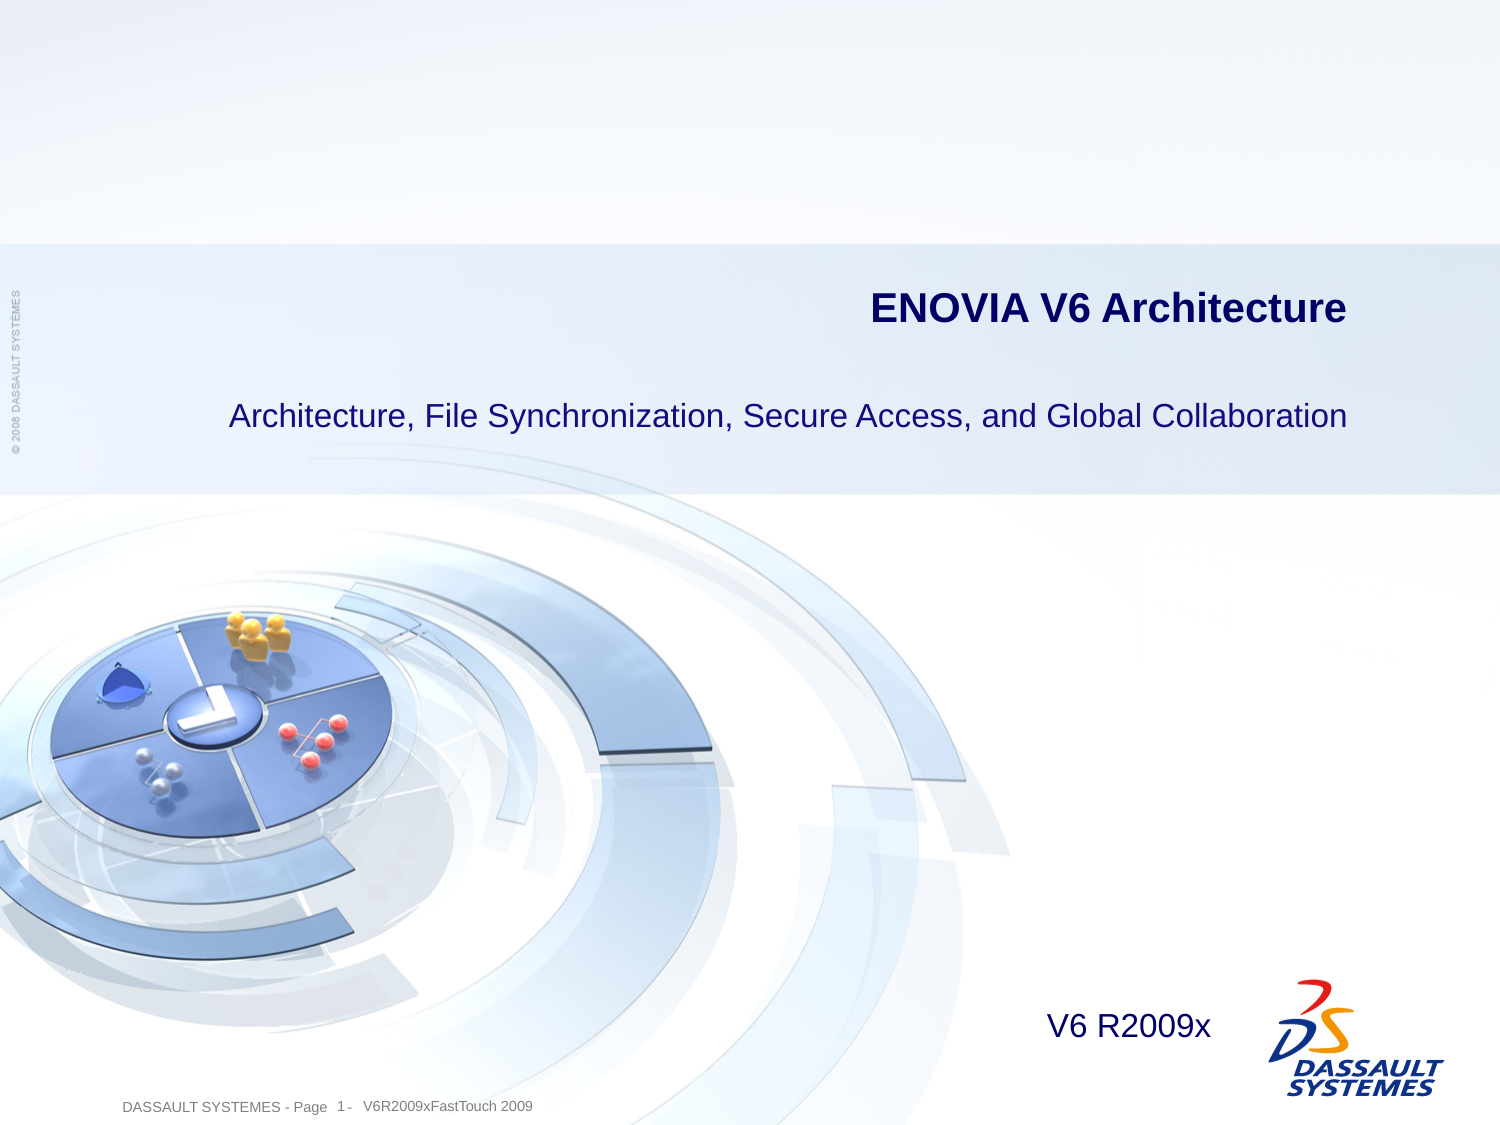

# ENOVIA V6 Architecture
Architecture, File Synchronization, Secure Access, and Global Collaboration